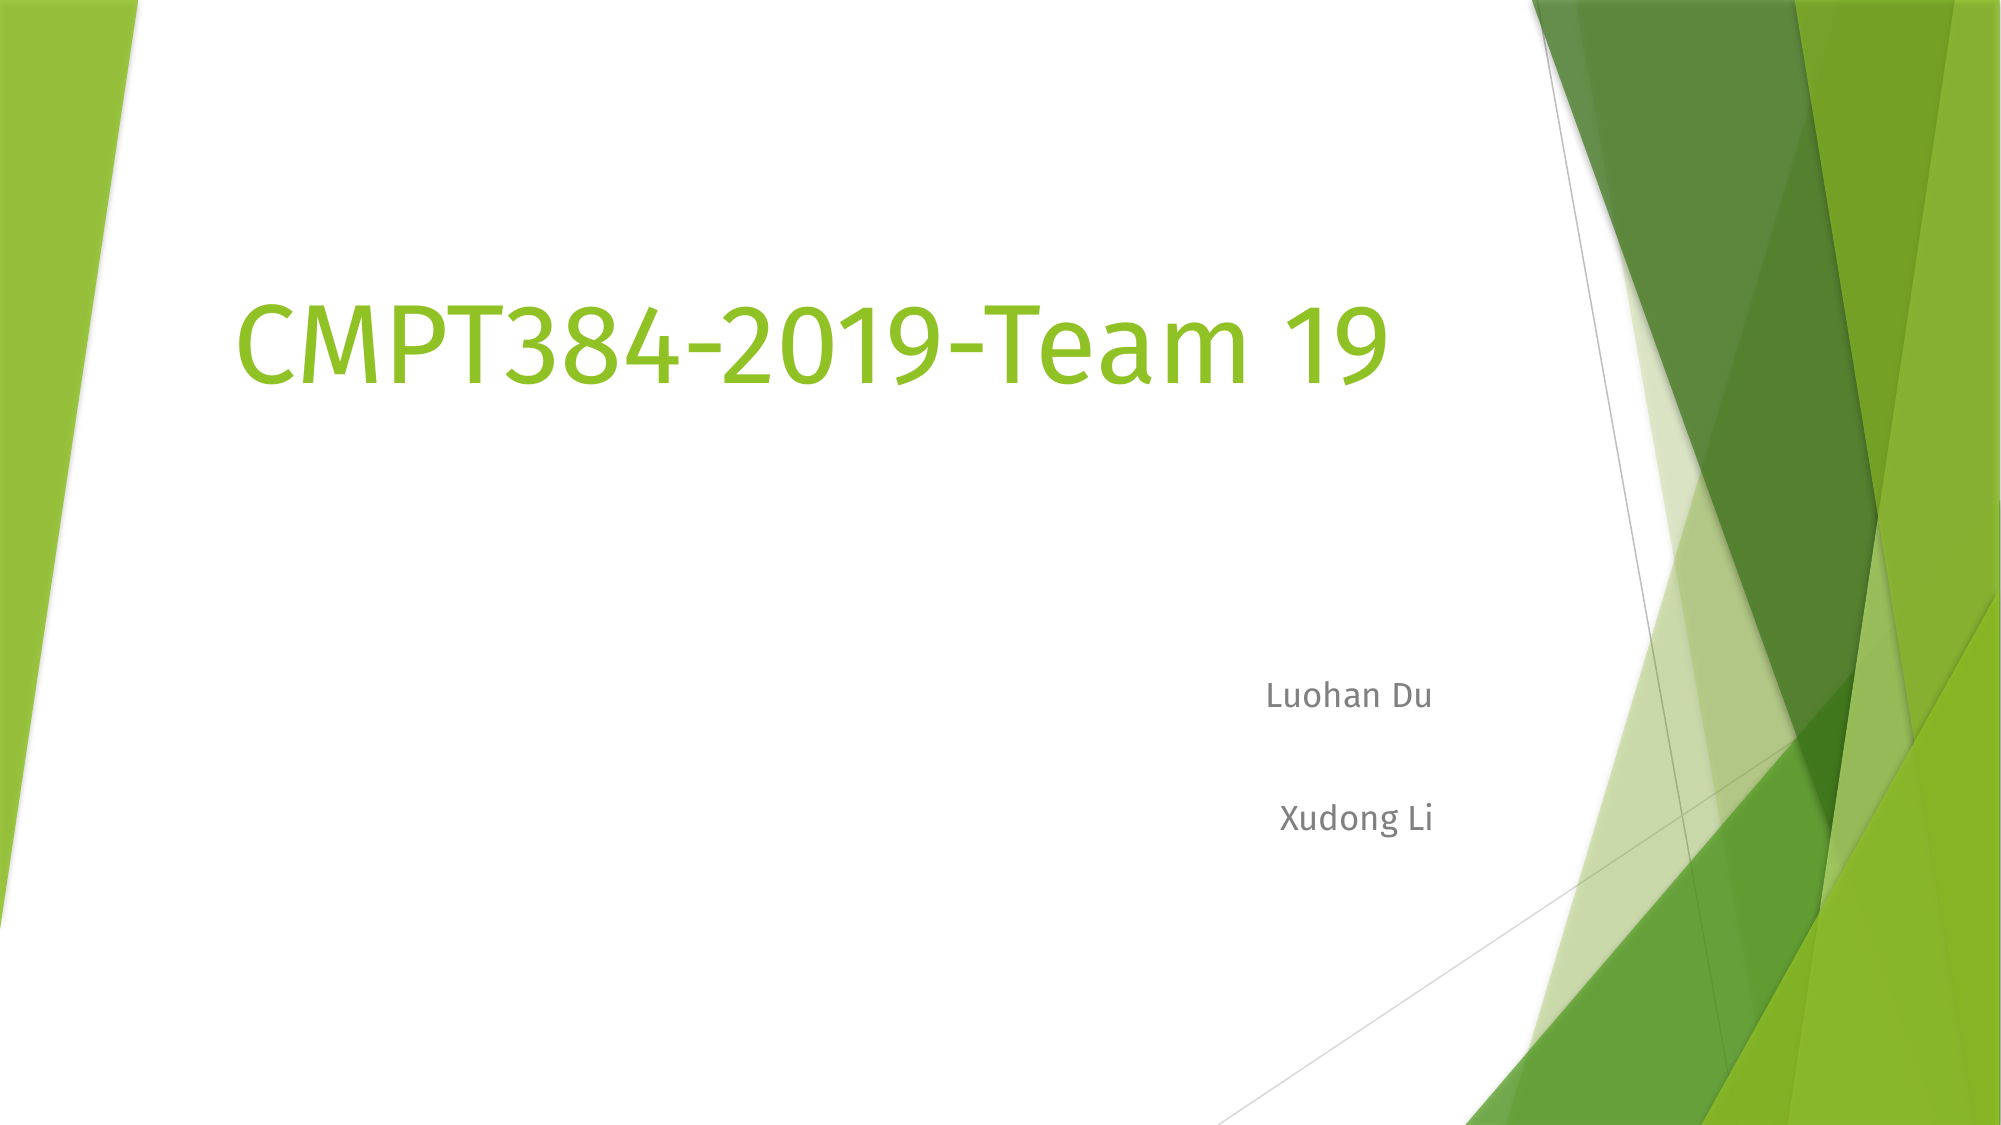

# CMPT384-2019-Team 19
Luohan Du

Xudong Li